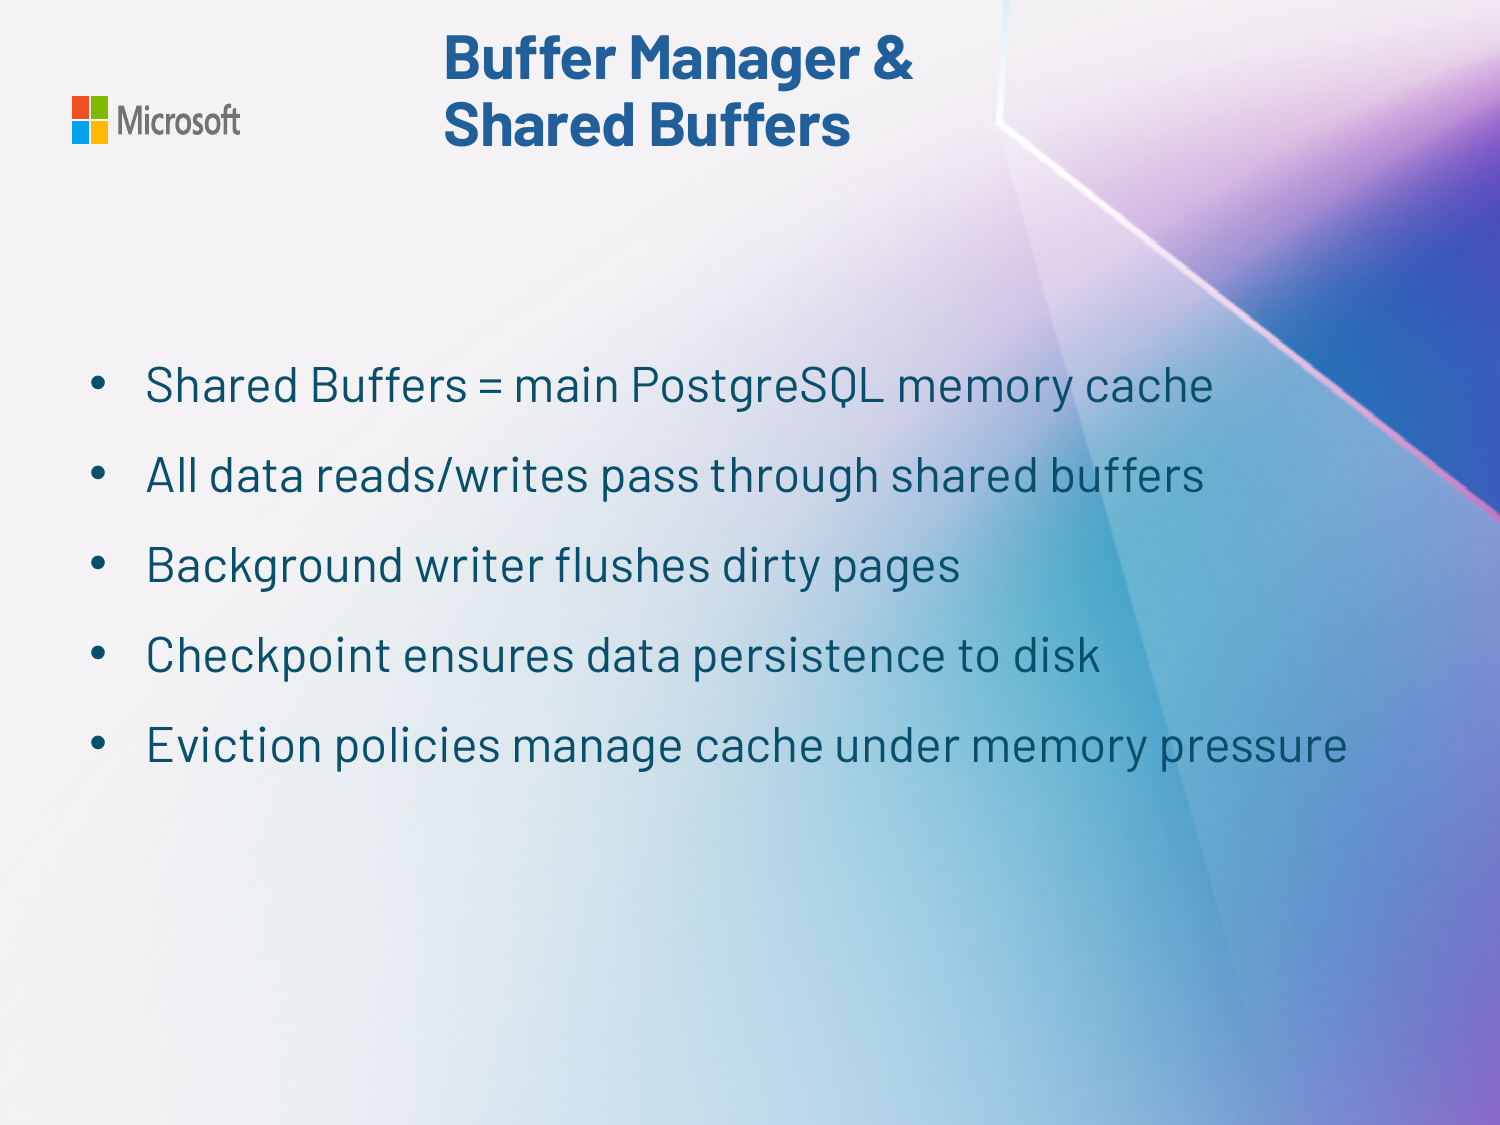

# Buffer Manager & Shared Buffers
Shared Buffers = main PostgreSQL memory cache
All data reads/writes pass through shared buffers
Background writer flushes dirty pages
Checkpoint ensures data persistence to disk
Eviction policies manage cache under memory pressure